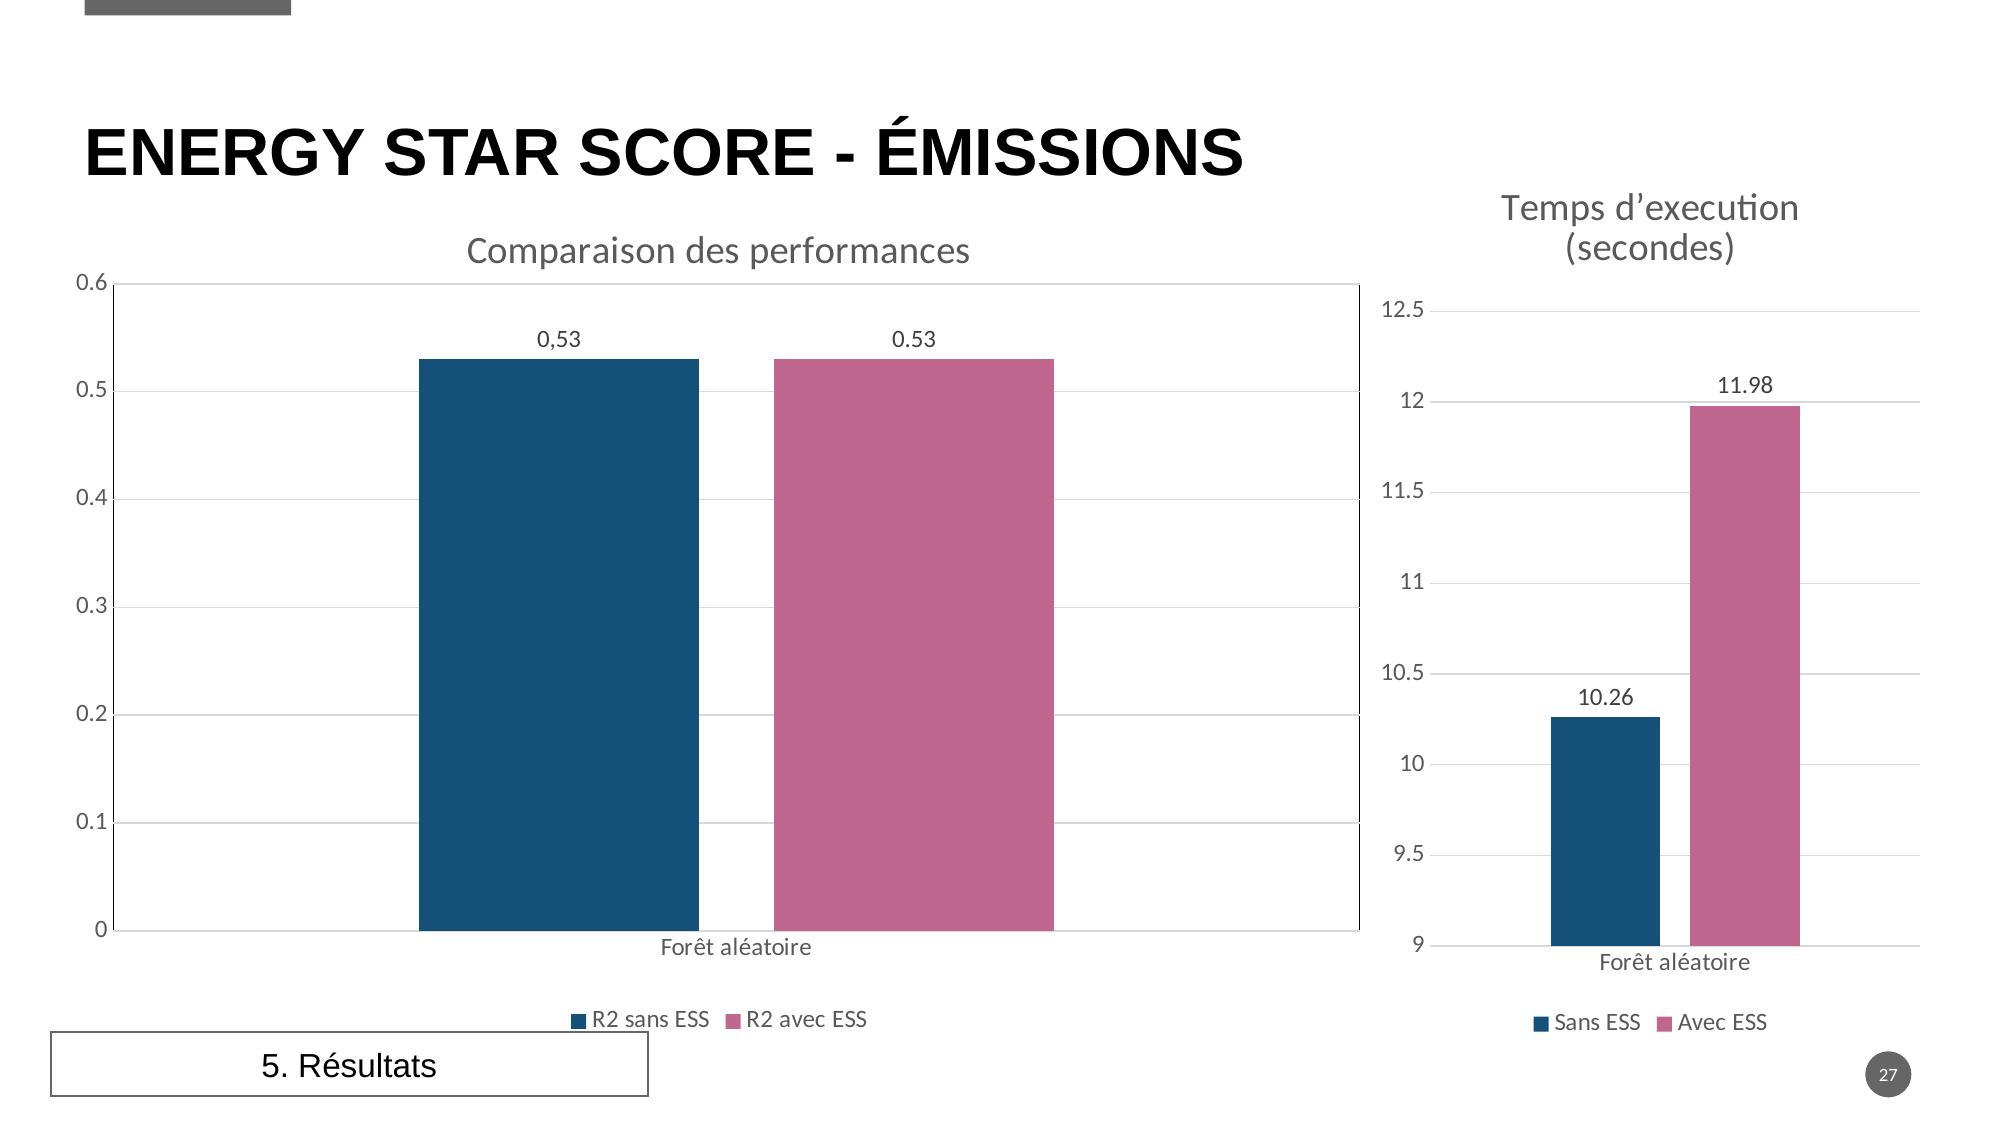

# Energy star score - émissions

### Chart: Temps d’execution
(secondes)

| Category | Sans ESS | Avec ESS |
|---|---|---|
| Forêt aléatoire | 10.26 | 11.98 |

### Chart: Comparaison des performances

| Category | R2 sans ESS | R2 avec ESS |
|---|---|---|
| Forêt aléatoire | 0.53 | 0.53 |
5. Résultats
27